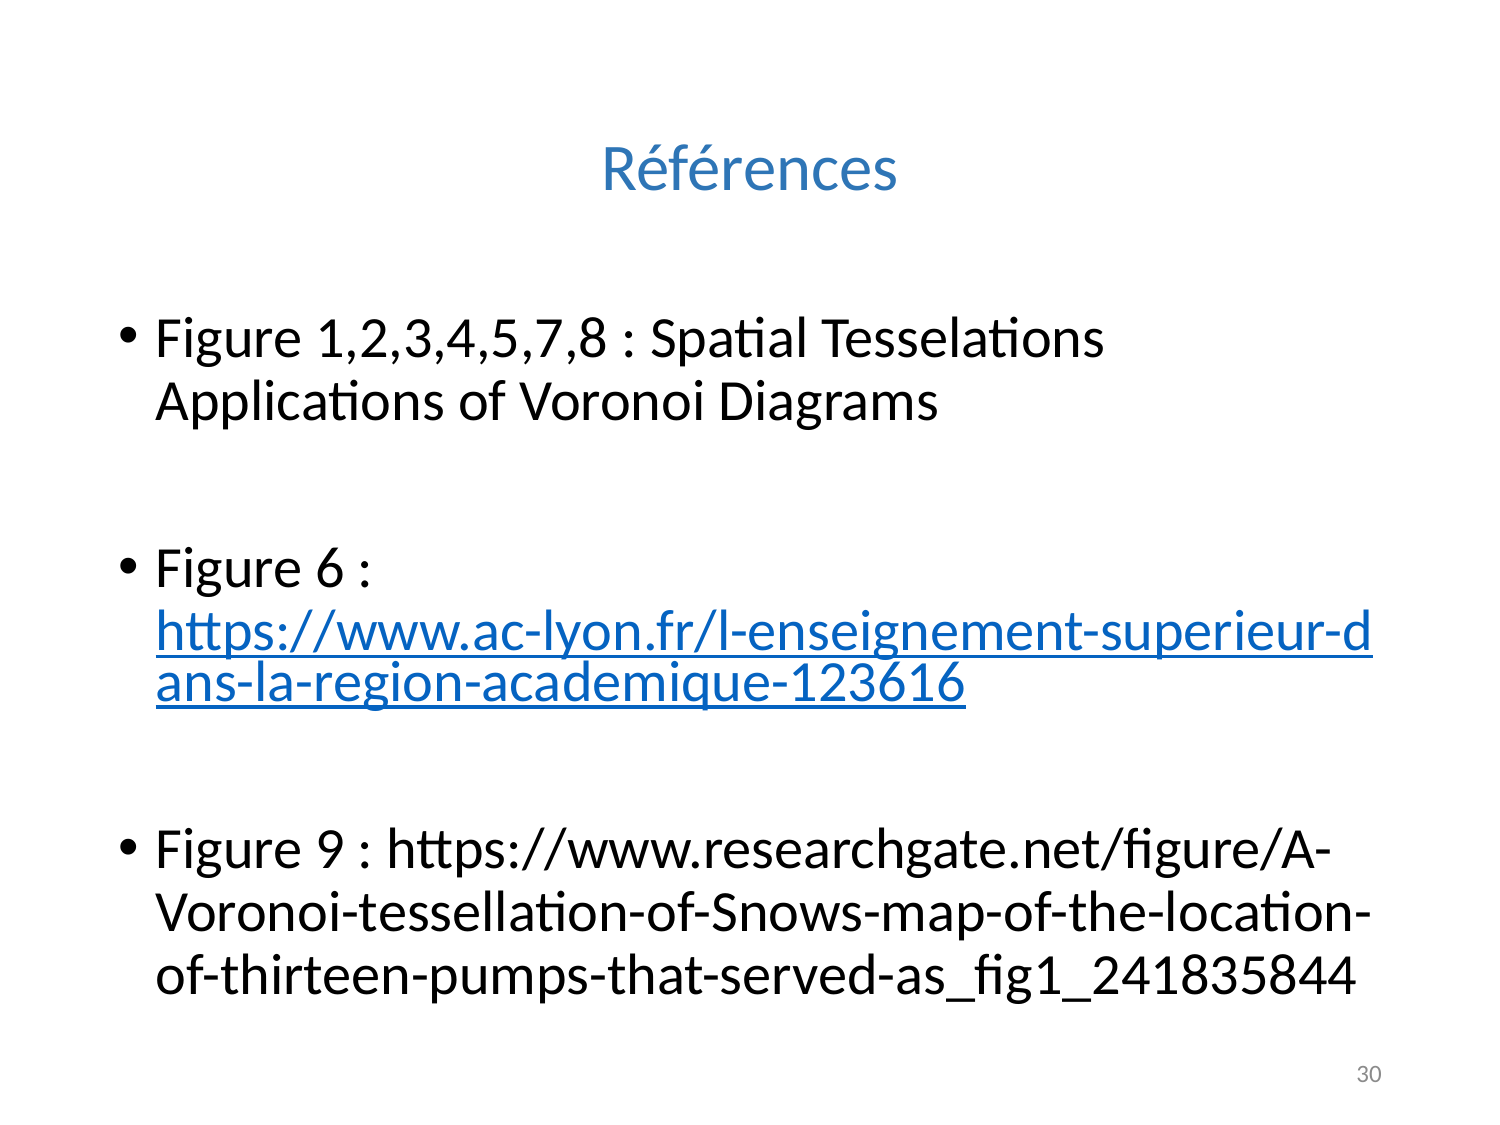

# Références
Figure 1,2,3,4,5,7,8 : Spatial Tesselations Applications of Voronoi Diagrams

Figure 6 : https://www.ac-lyon.fr/l-enseignement-superieur-dans-la-region-academique-123616

Figure 9 : https://www.researchgate.net/figure/A-Voronoi-tessellation-of-Snows-map-of-the-location-of-thirteen-pumps-that-served-as_fig1_241835844
30